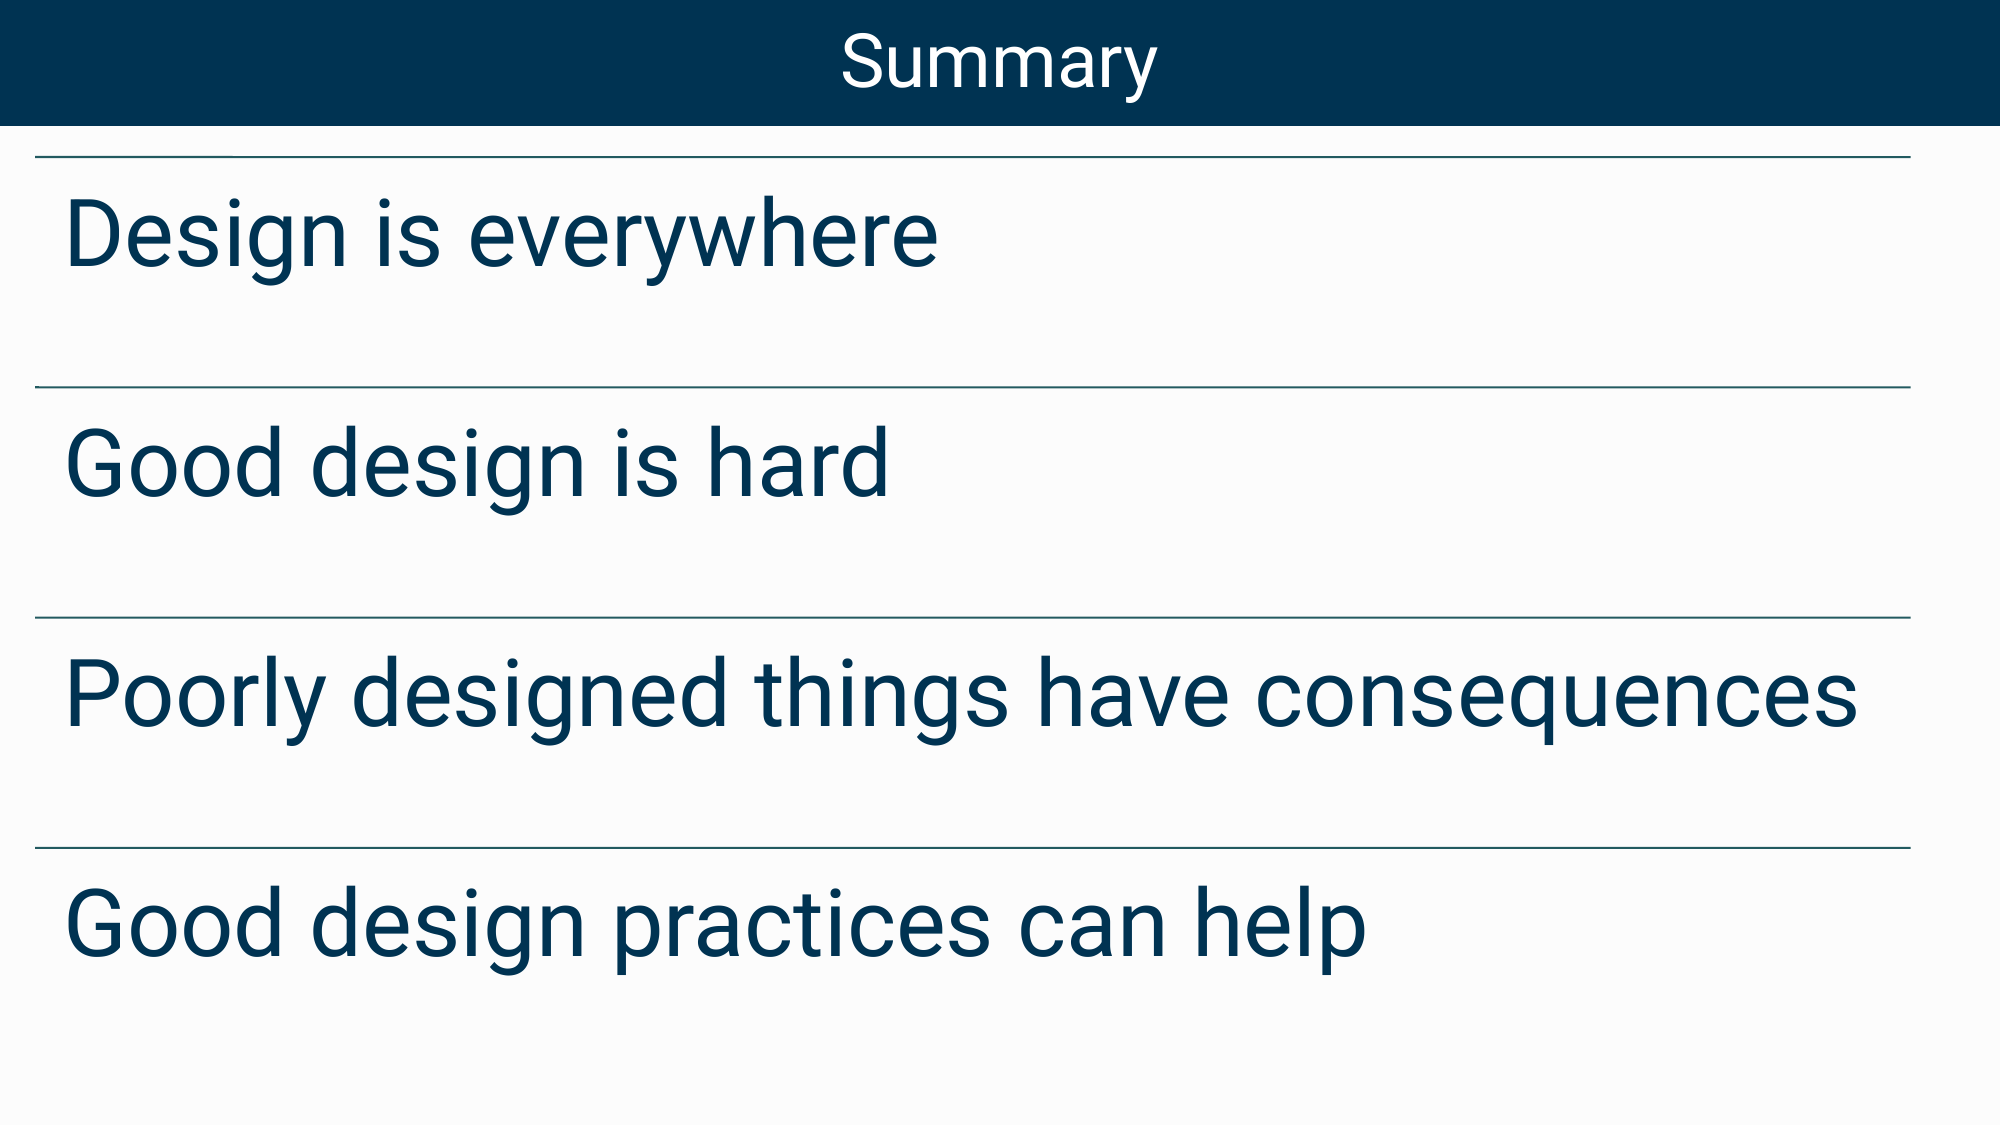

# Summary
21
Design is everywhere
Good design is hard
Poorly designed things have consequences
Good design practices can help